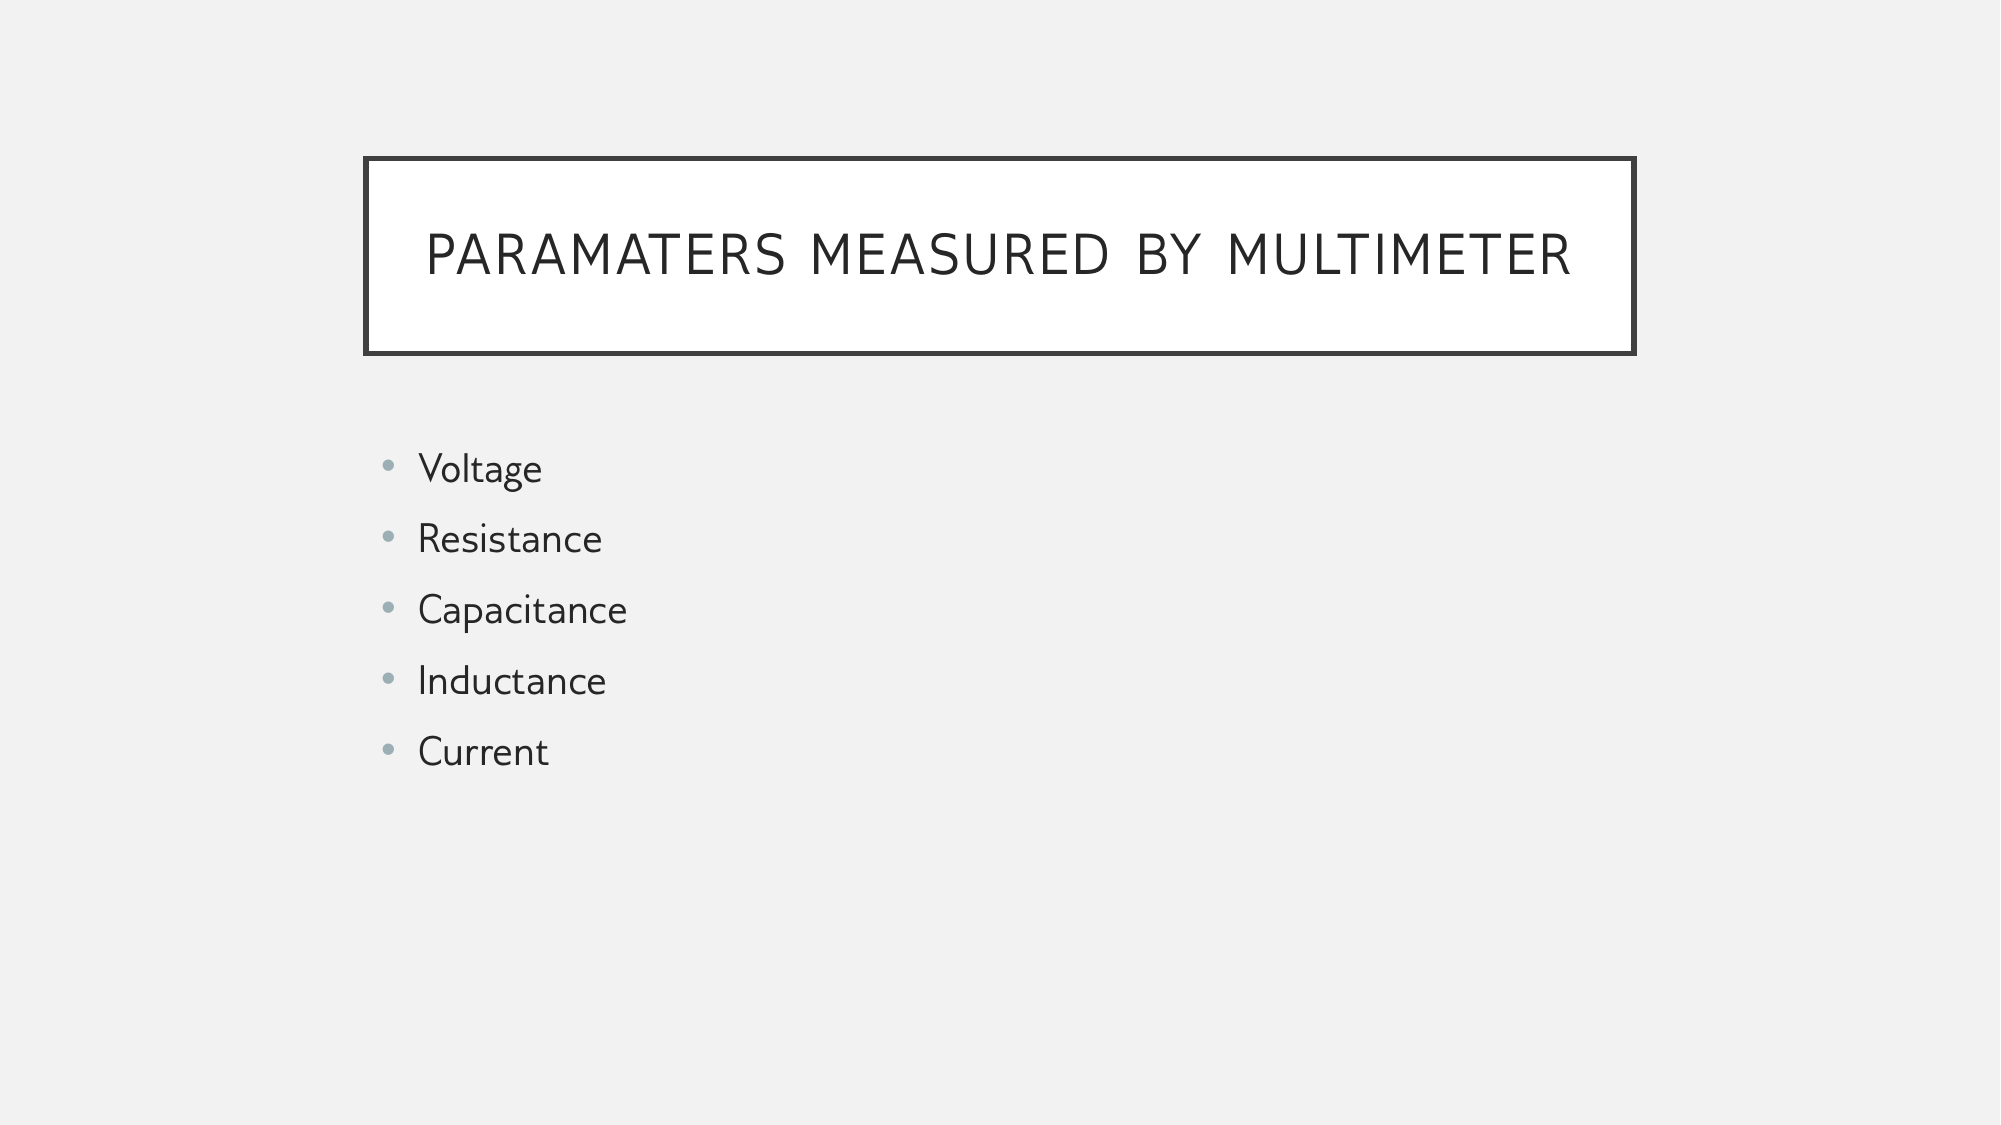

# PARAMATERS MEASURED BY MULTIMETER
Voltage
Resistance
Capacitance
Inductance
Current